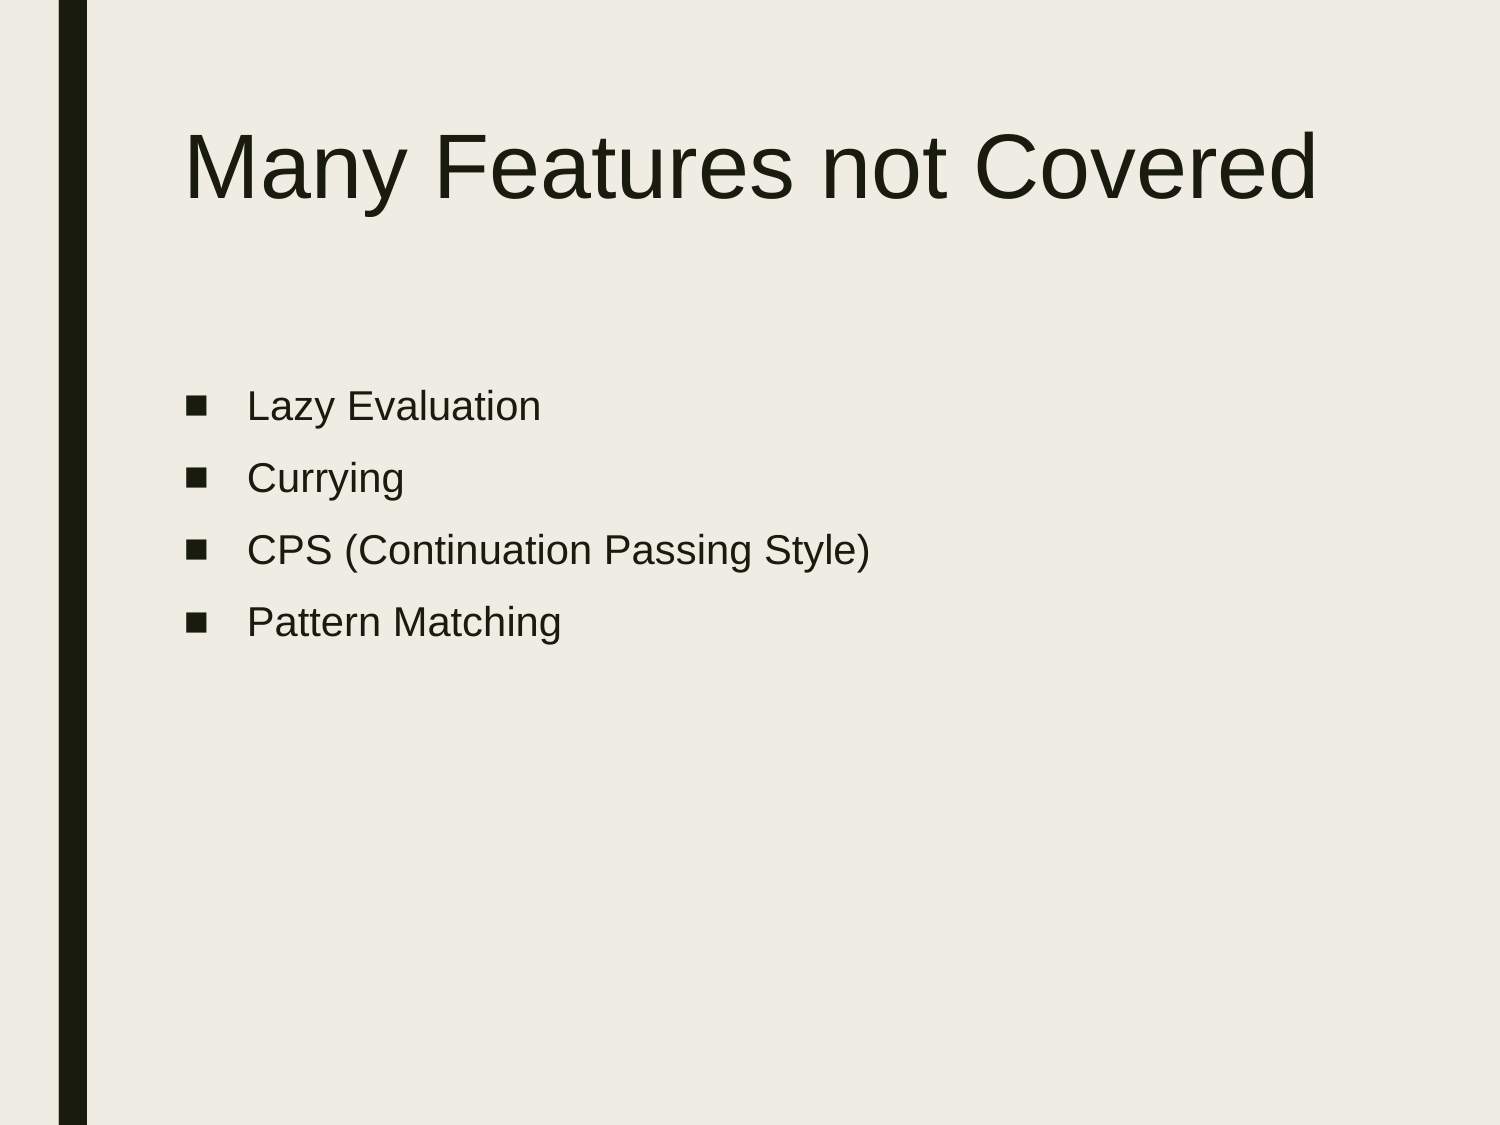

# Many Features not Covered
Lazy Evaluation
Currying
CPS (Continuation Passing Style)
Pattern Matching